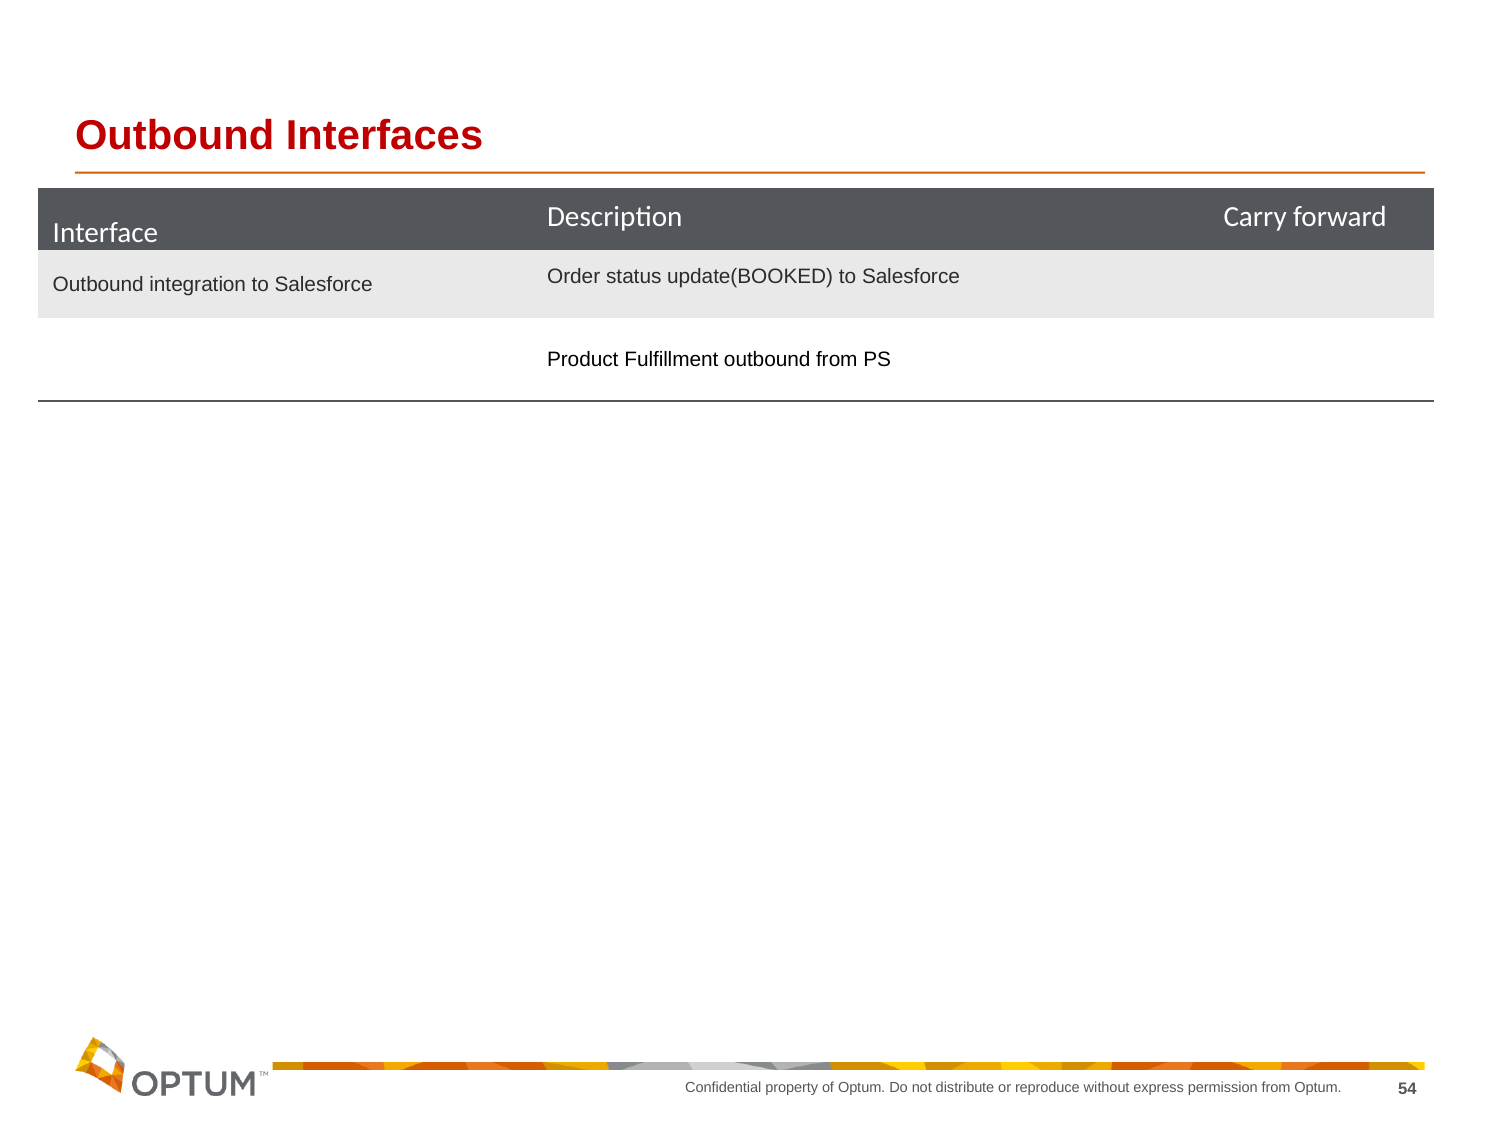

# Outbound Interfaces
| Interface | Description | Carry forward |
| --- | --- | --- |
| Outbound integration to Salesforce | Order status update(BOOKED) to Salesforce |  |
|  | Product Fulfillment outbound from PS |  |